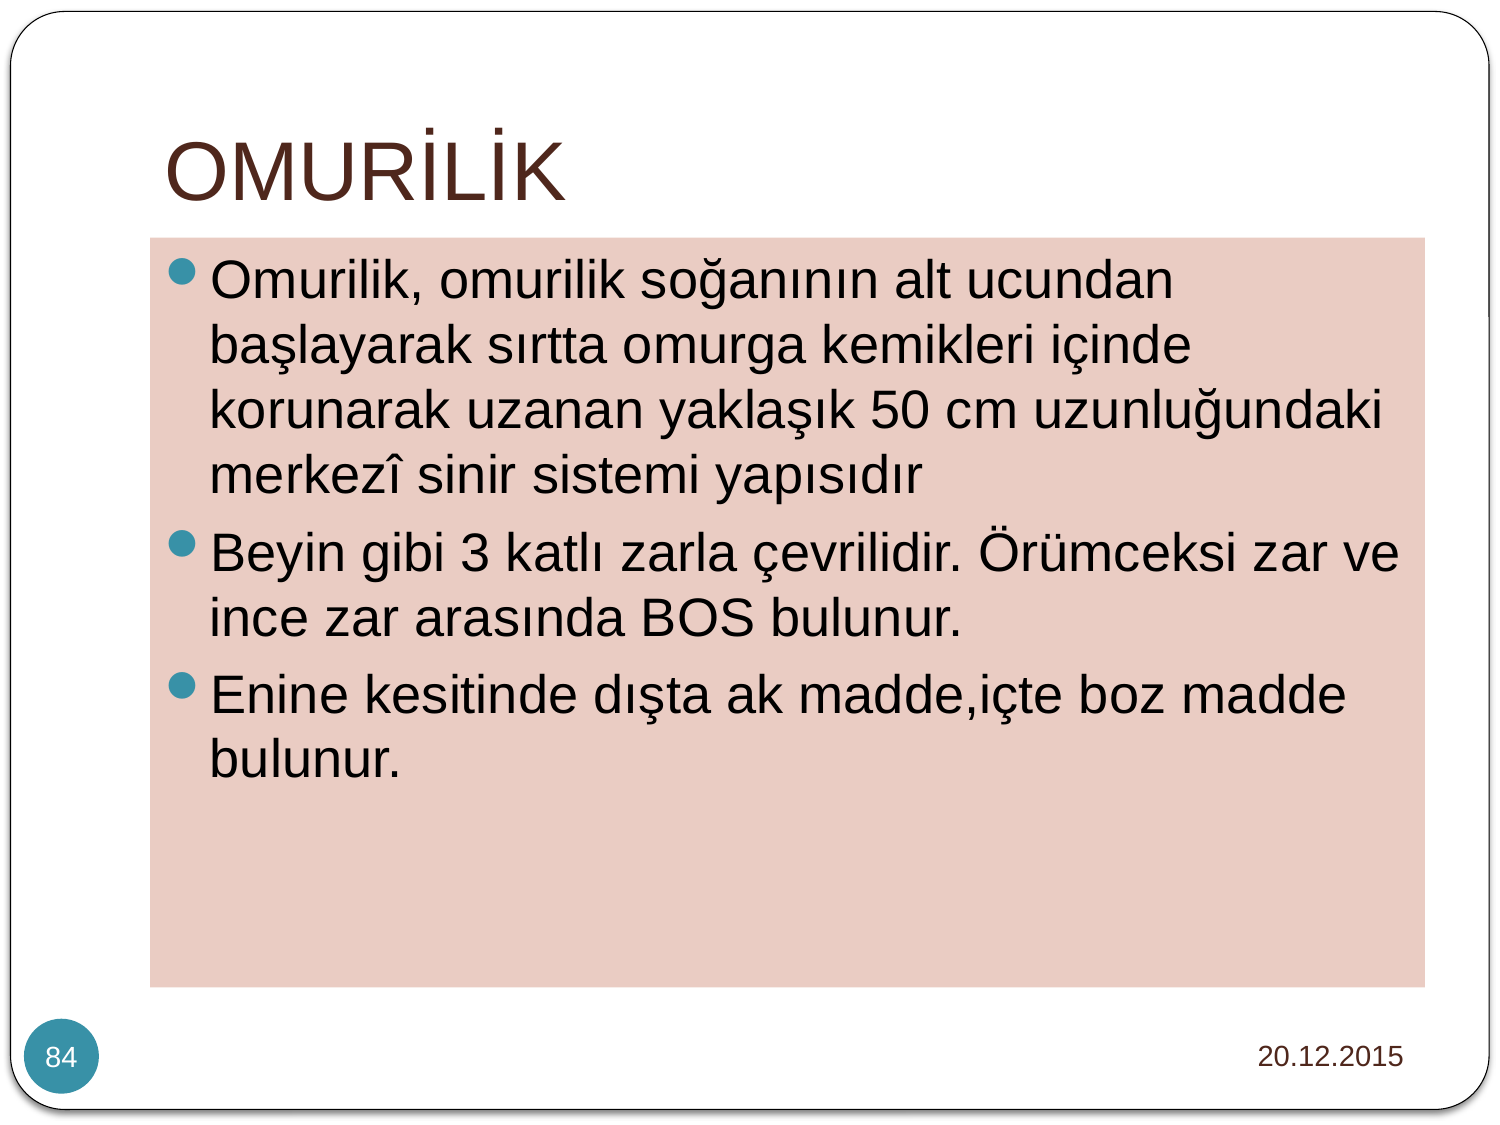

# OMURİLİK
Omurilik, omurilik soğanının alt ucundan başlayarak sırtta omurga kemikleri içinde korunarak uzanan yaklaşık 50 cm uzunluğundaki merkezî sinir sistemi yapısıdır
Beyin gibi 3 katlı zarla çevrilidir. Örümceksi zar ve ince zar arasında BOS bulunur.
Enine kesitinde dışta ak madde,içte boz madde bulunur.

20.12.2015
84